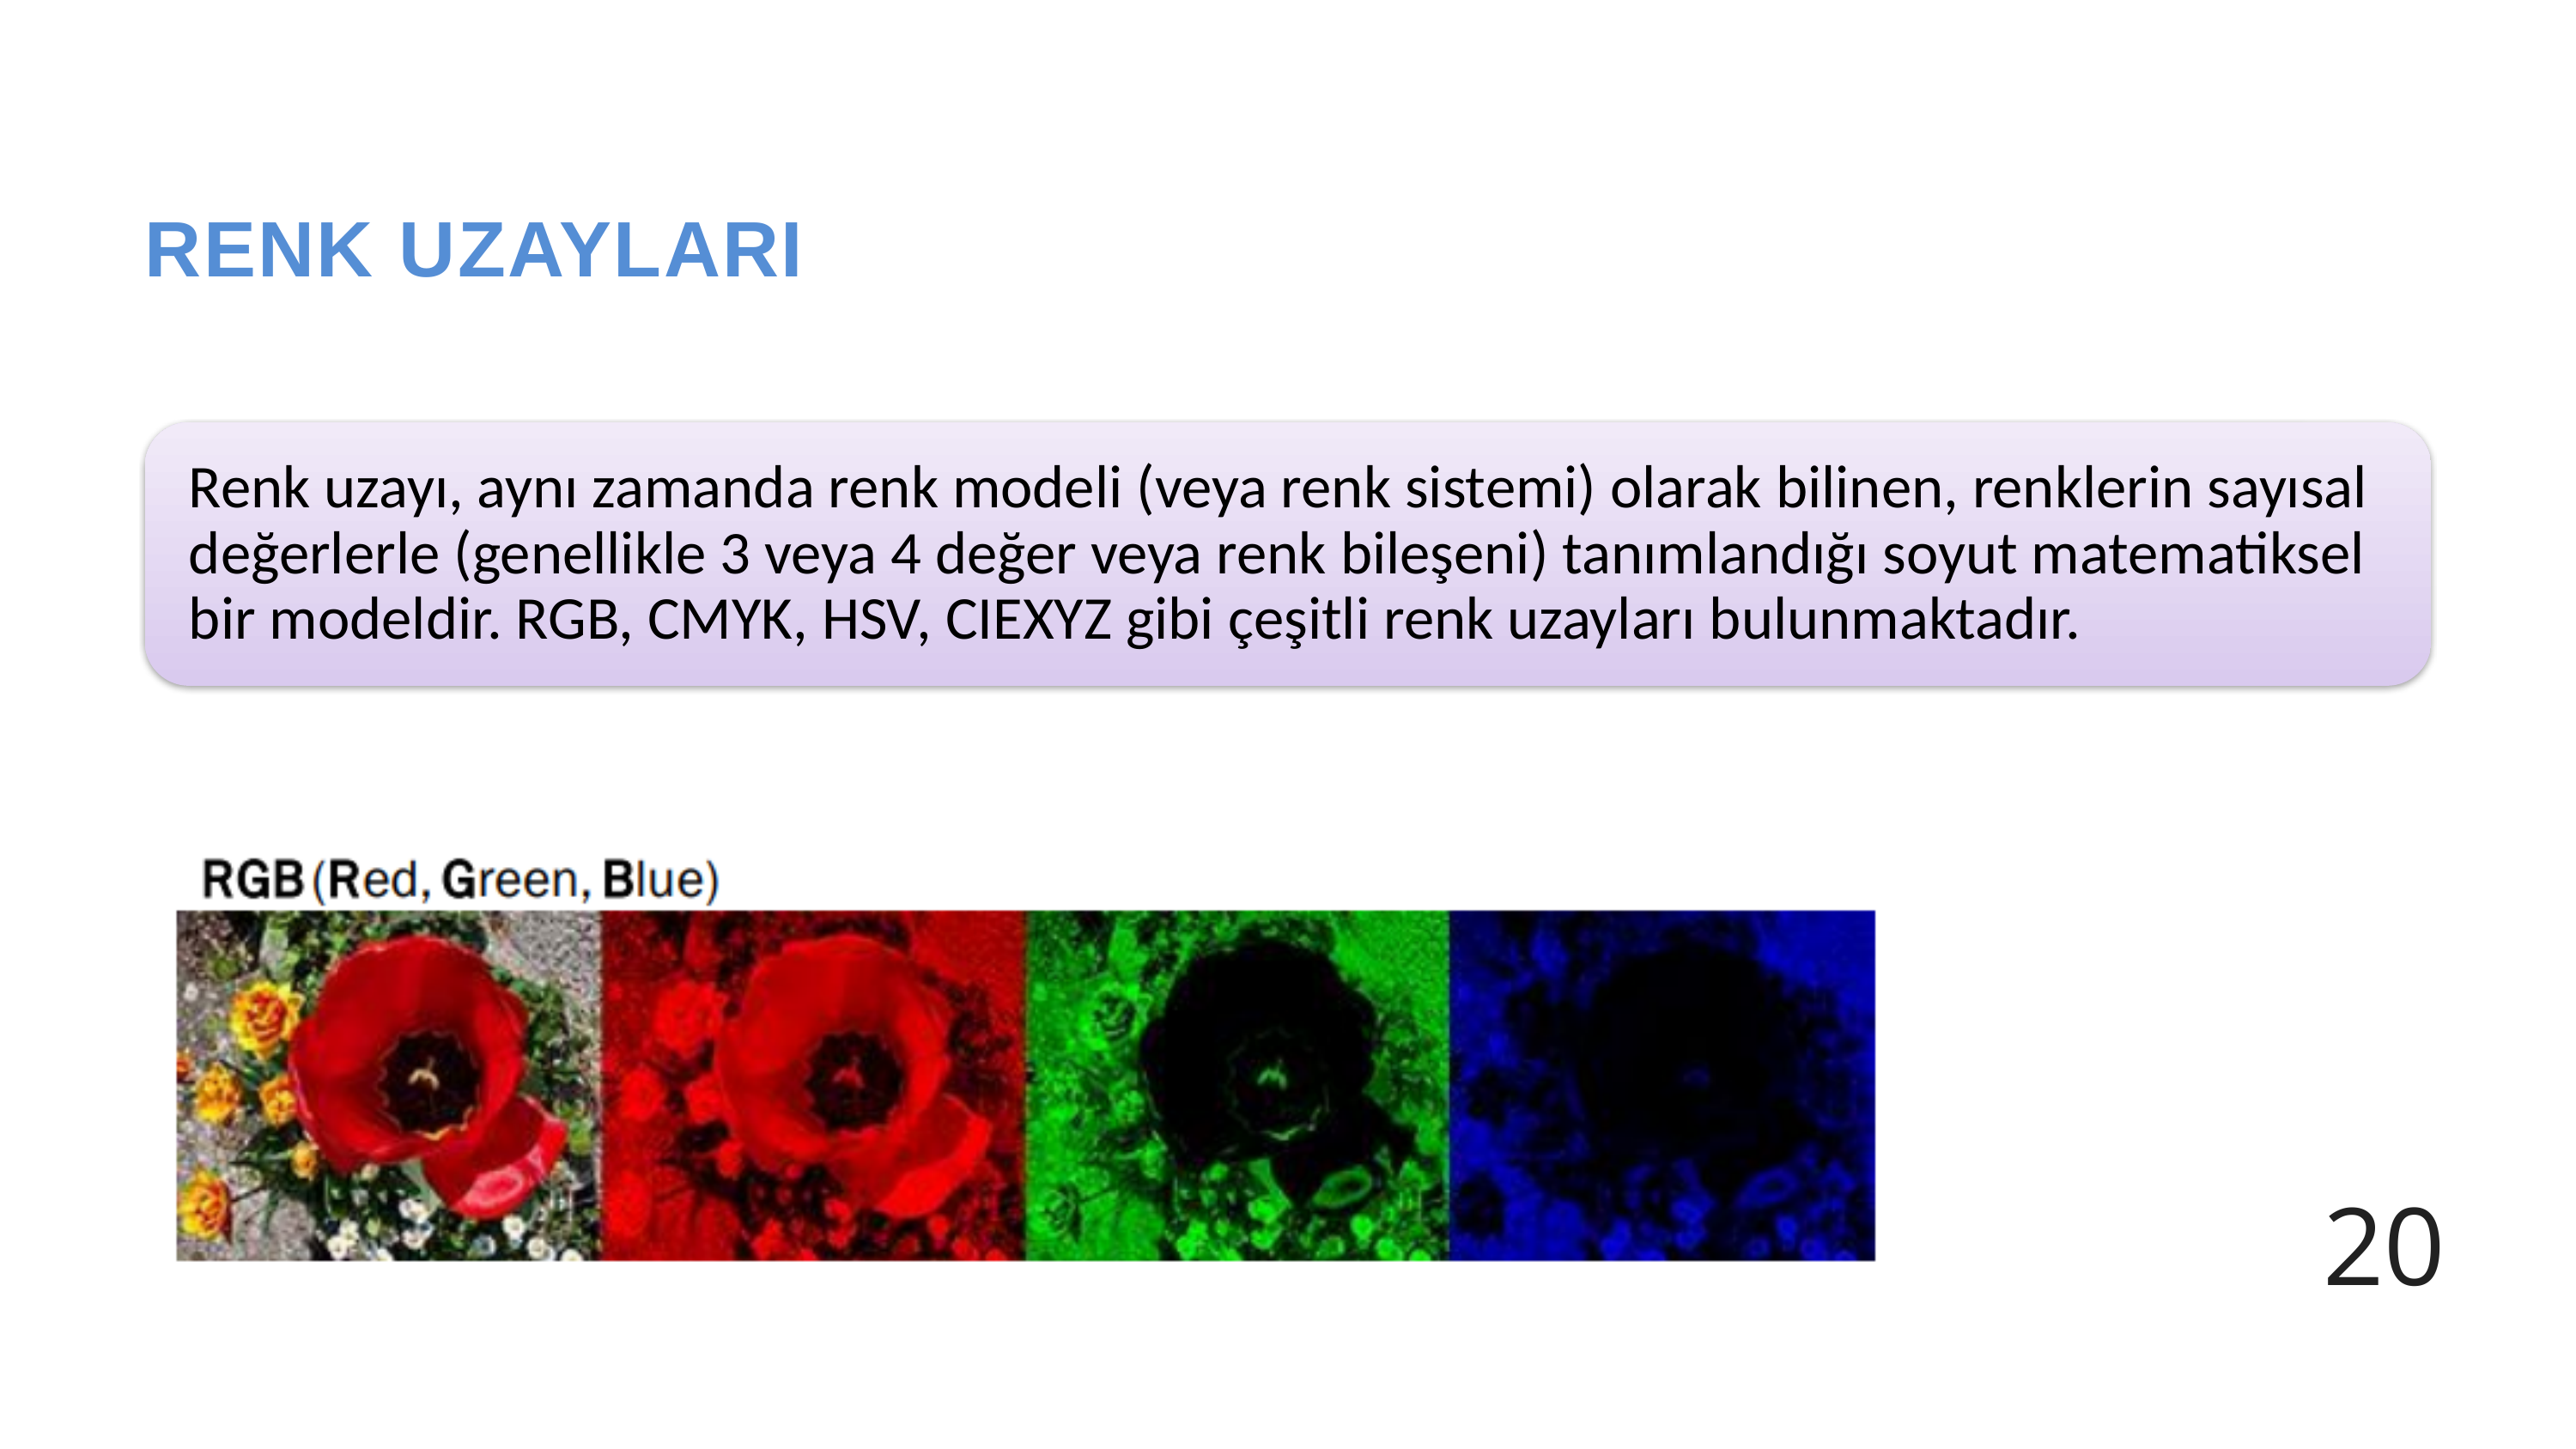

RENK UZAYLARI
Renk uzayı, aynı zamanda renk modeli (veya renk sistemi) olarak bilinen, renklerin sayısal değerlerle (genellikle 3 veya 4 değer veya renk bileşeni) tanımlandığı soyut matematiksel bir modeldir. RGB, CMYK, HSV, CIEXYZ gibi çeşitli renk uzayları bulunmaktadır.

1
20
20